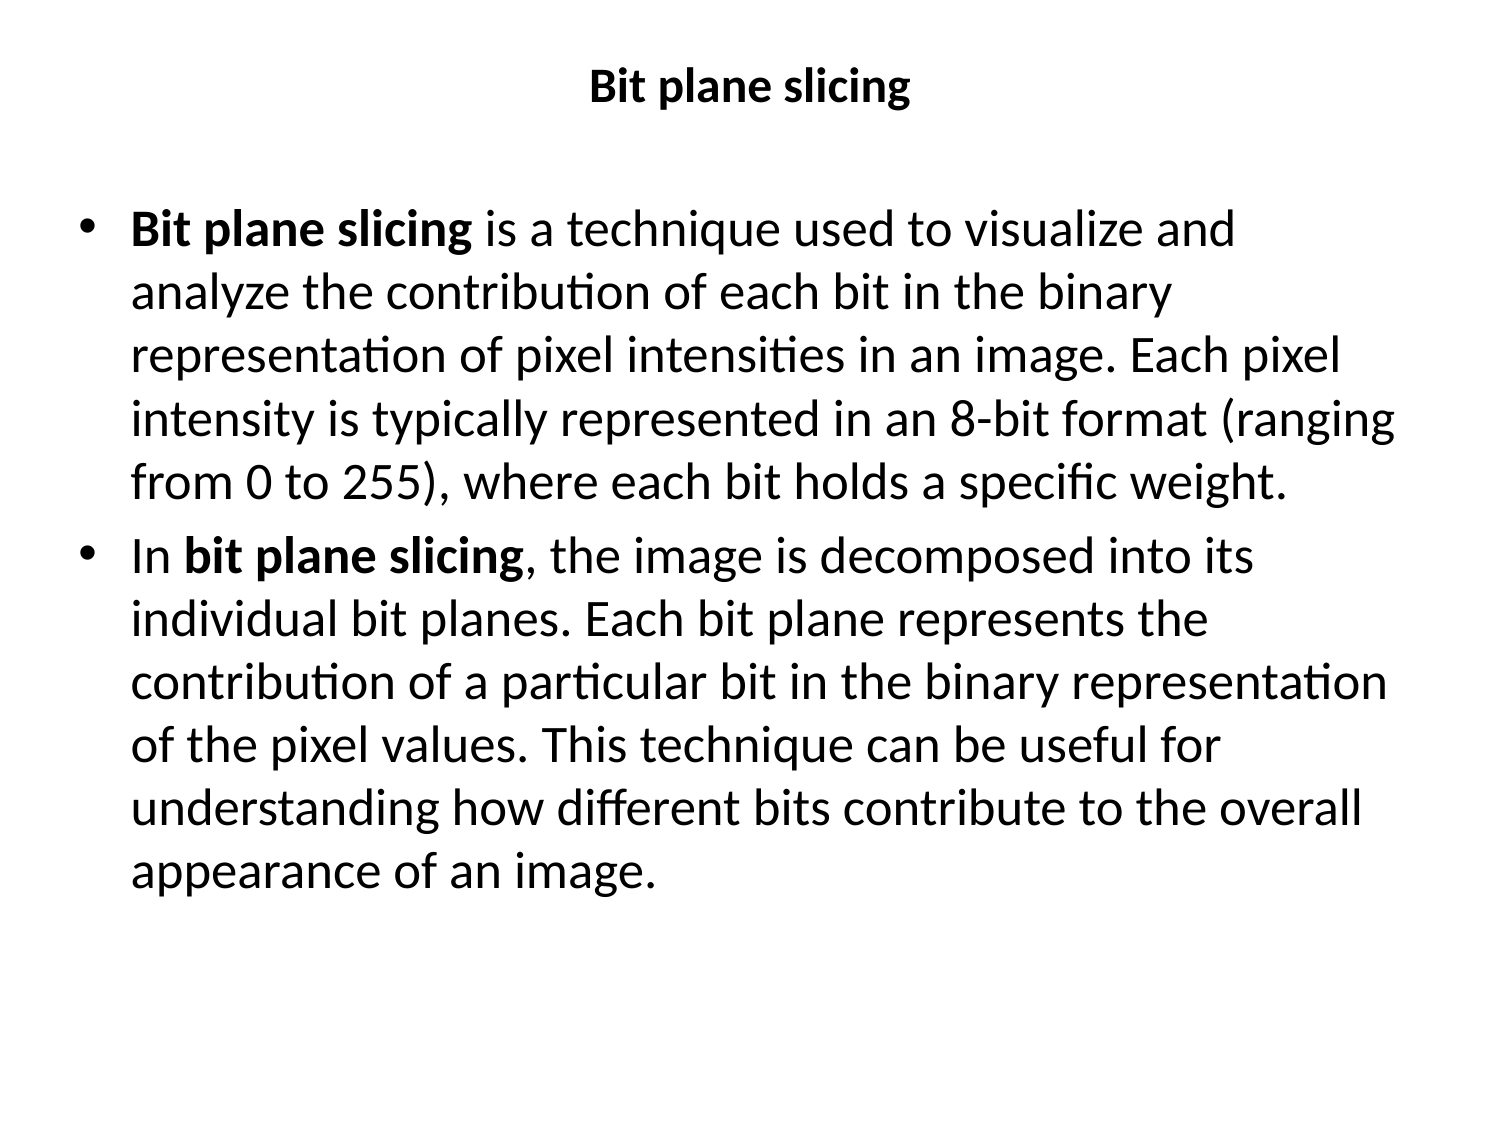

# Bit plane slicing
Bit plane slicing is a technique used to visualize and analyze the contribution of each bit in the binary representation of pixel intensities in an image. Each pixel intensity is typically represented in an 8-bit format (ranging from 0 to 255), where each bit holds a specific weight.
In bit plane slicing, the image is decomposed into its individual bit planes. Each bit plane represents the contribution of a particular bit in the binary representation of the pixel values. This technique can be useful for understanding how different bits contribute to the overall appearance of an image.